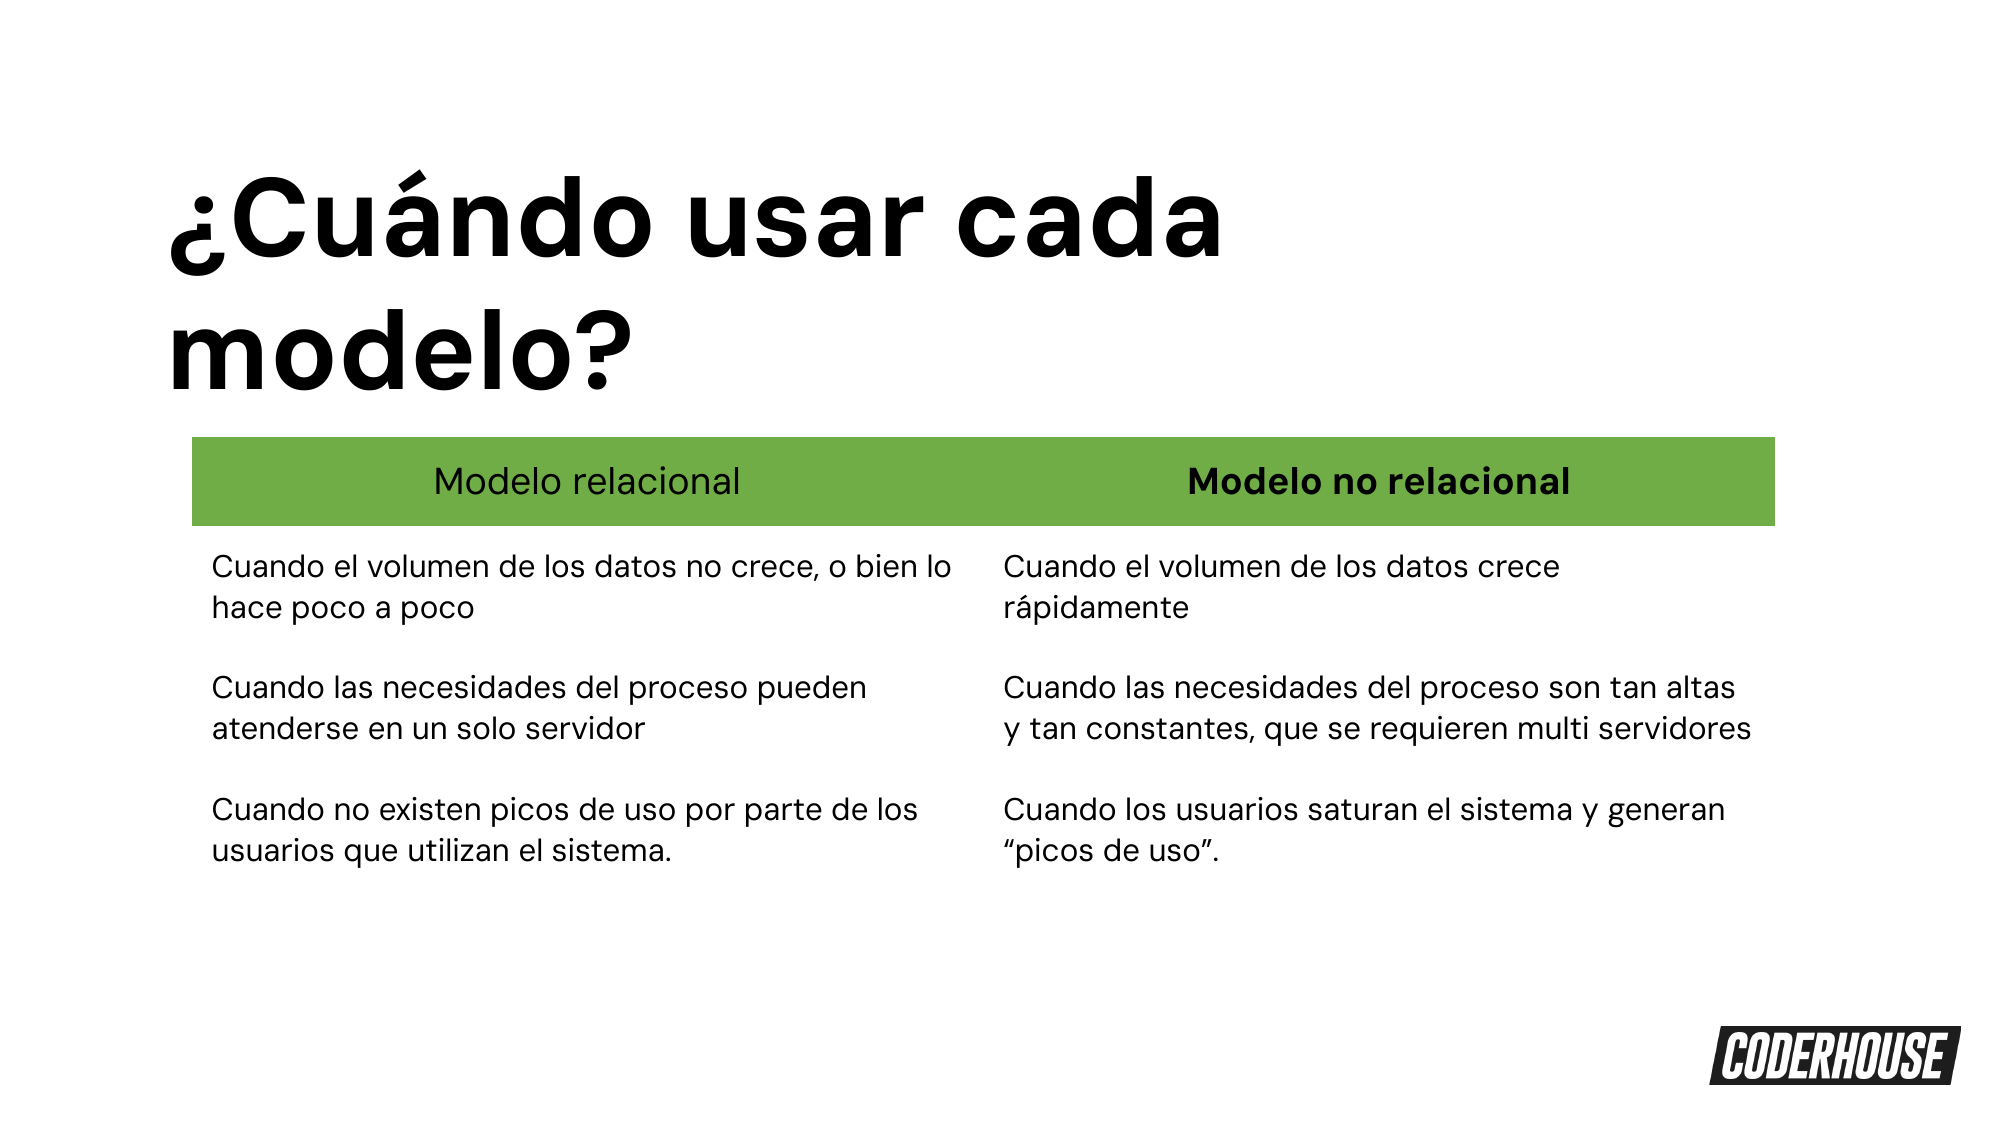

¿Cuándo usar cada modelo?
| Modelo relacional | Modelo no relacional |
| --- | --- |
| Cuando el volumen de los datos no crece, o bien lo hace poco a poco | Cuando el volumen de los datos crece rápidamente |
| Cuando las necesidades del proceso pueden atenderse en un solo servidor | Cuando las necesidades del proceso son tan altas y tan constantes, que se requieren multi servidores |
| Cuando no existen picos de uso por parte de los usuarios que utilizan el sistema. | Cuando los usuarios saturan el sistema y generan “picos de uso”. |